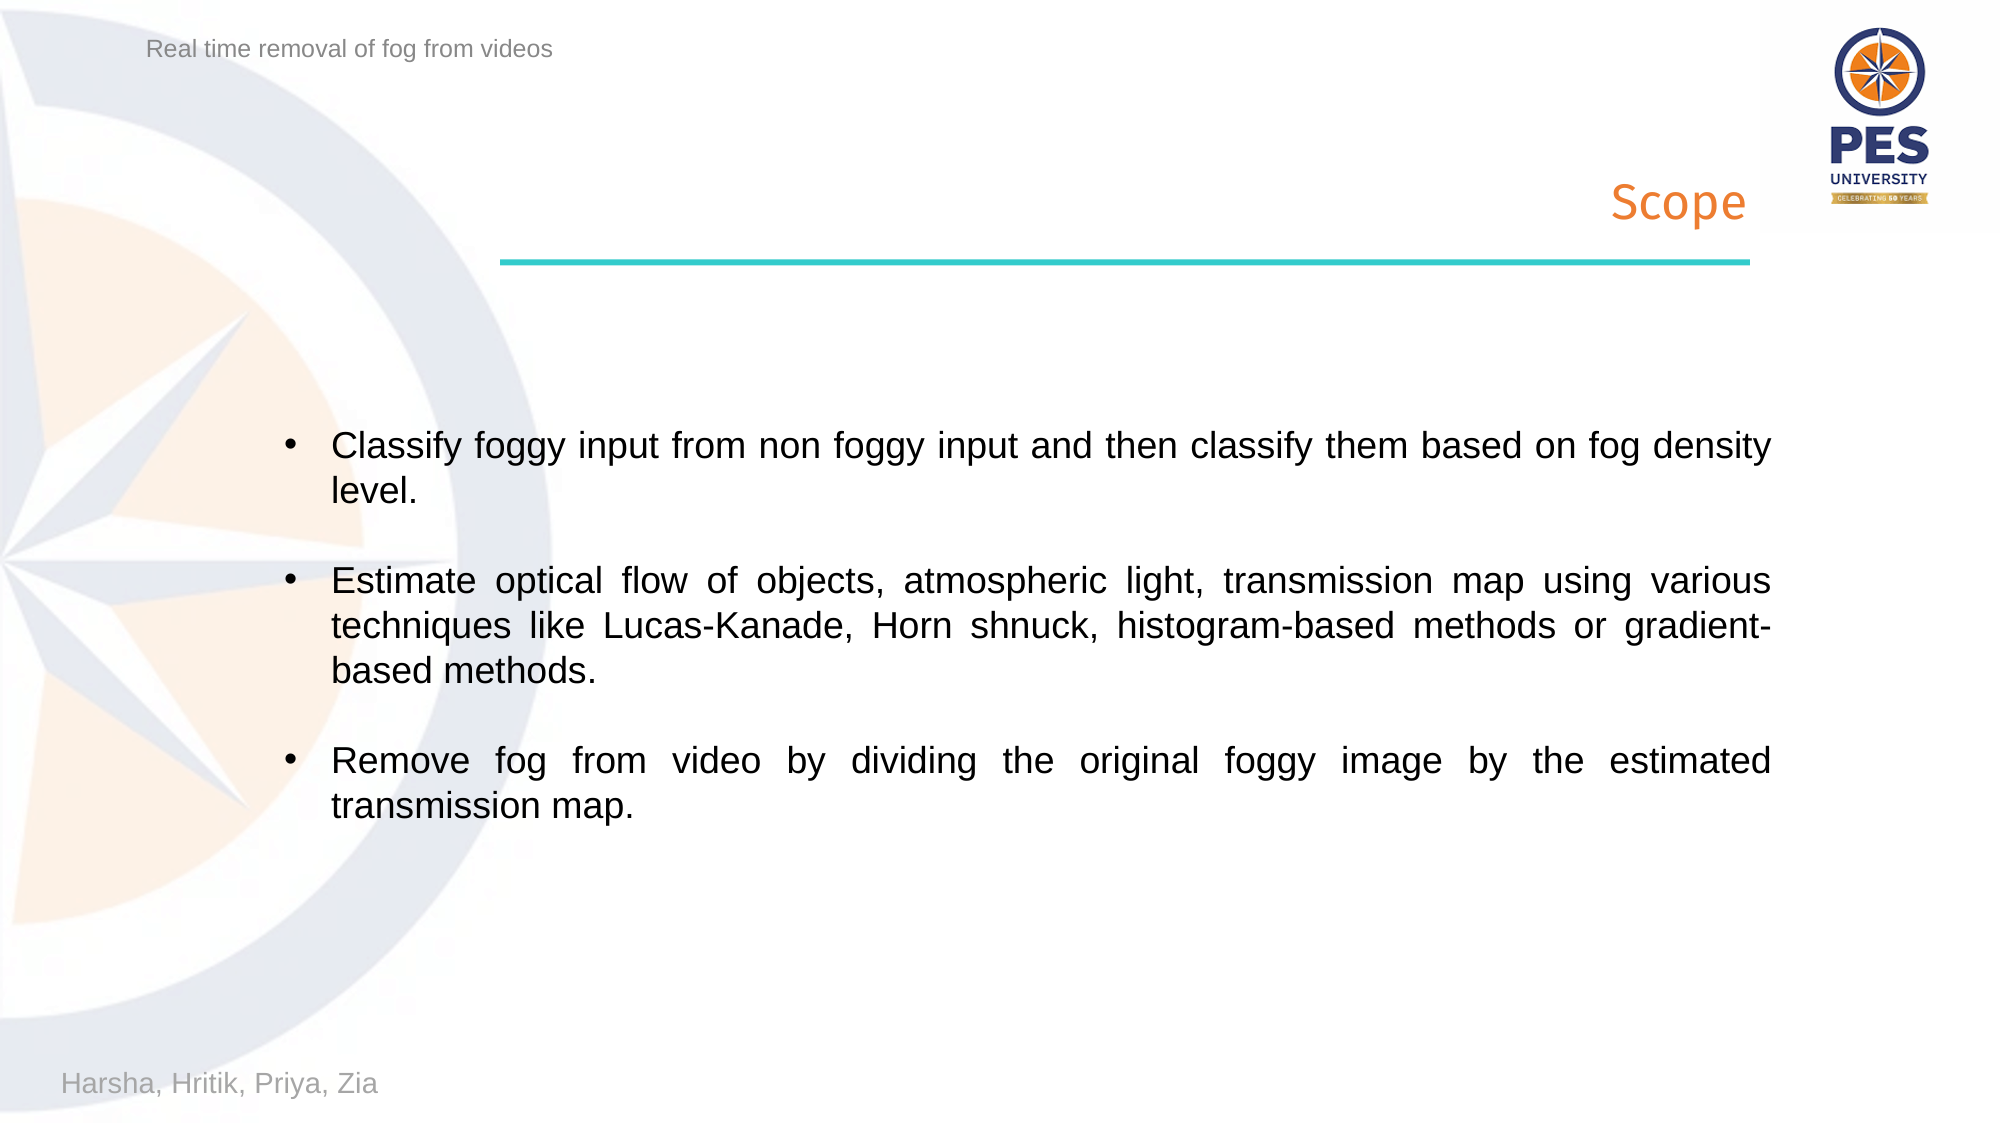

Real time removal of fog from videos
Scope

Classify foggy input from non foggy input and then classify them based on fog density level.

Estimate optical flow of objects, atmospheric light, transmission map using various techniques like Lucas-Kanade, Horn shnuck, histogram-based methods or gradient-based methods.

Remove fog from video by dividing the original foggy image by the estimated transmission map.

Harsha, Hritik, Priya, Zia